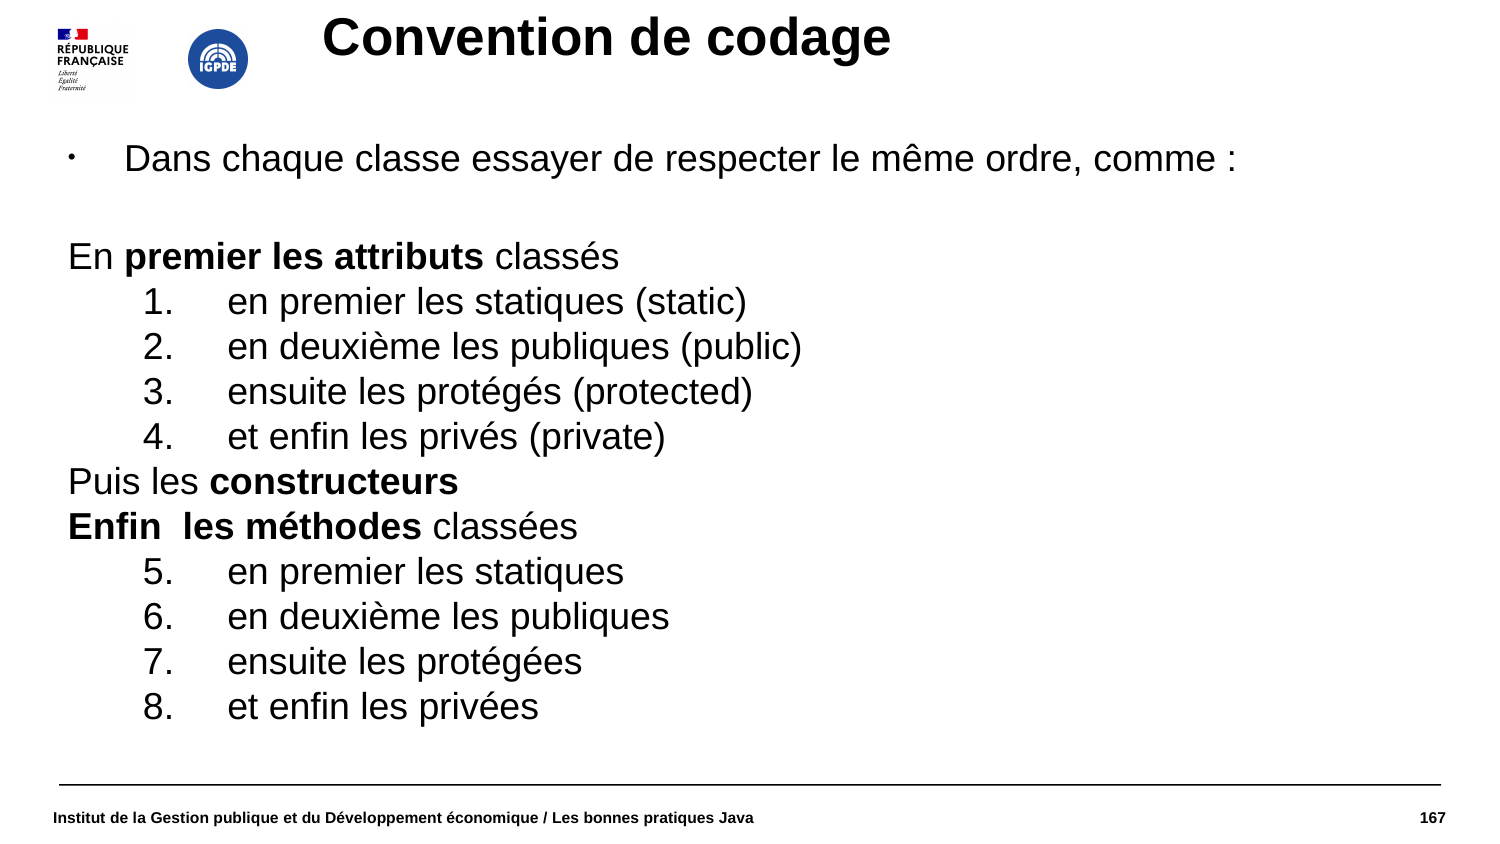

# Convention de codage
Dans chaque classe essayer de respecter le même ordre, comme :

En premier les attributs classés
en premier les statiques (static)
en deuxième les publiques (public)
ensuite les protégés (protected)
et enfin les privés (private)
Puis les constructeurs
Enfin  les méthodes classées
en premier les statiques
en deuxième les publiques
ensuite les protégées
et enfin les privées
Institut de la Gestion publique et du Développement économique / Les bonnes pratiques Java
167